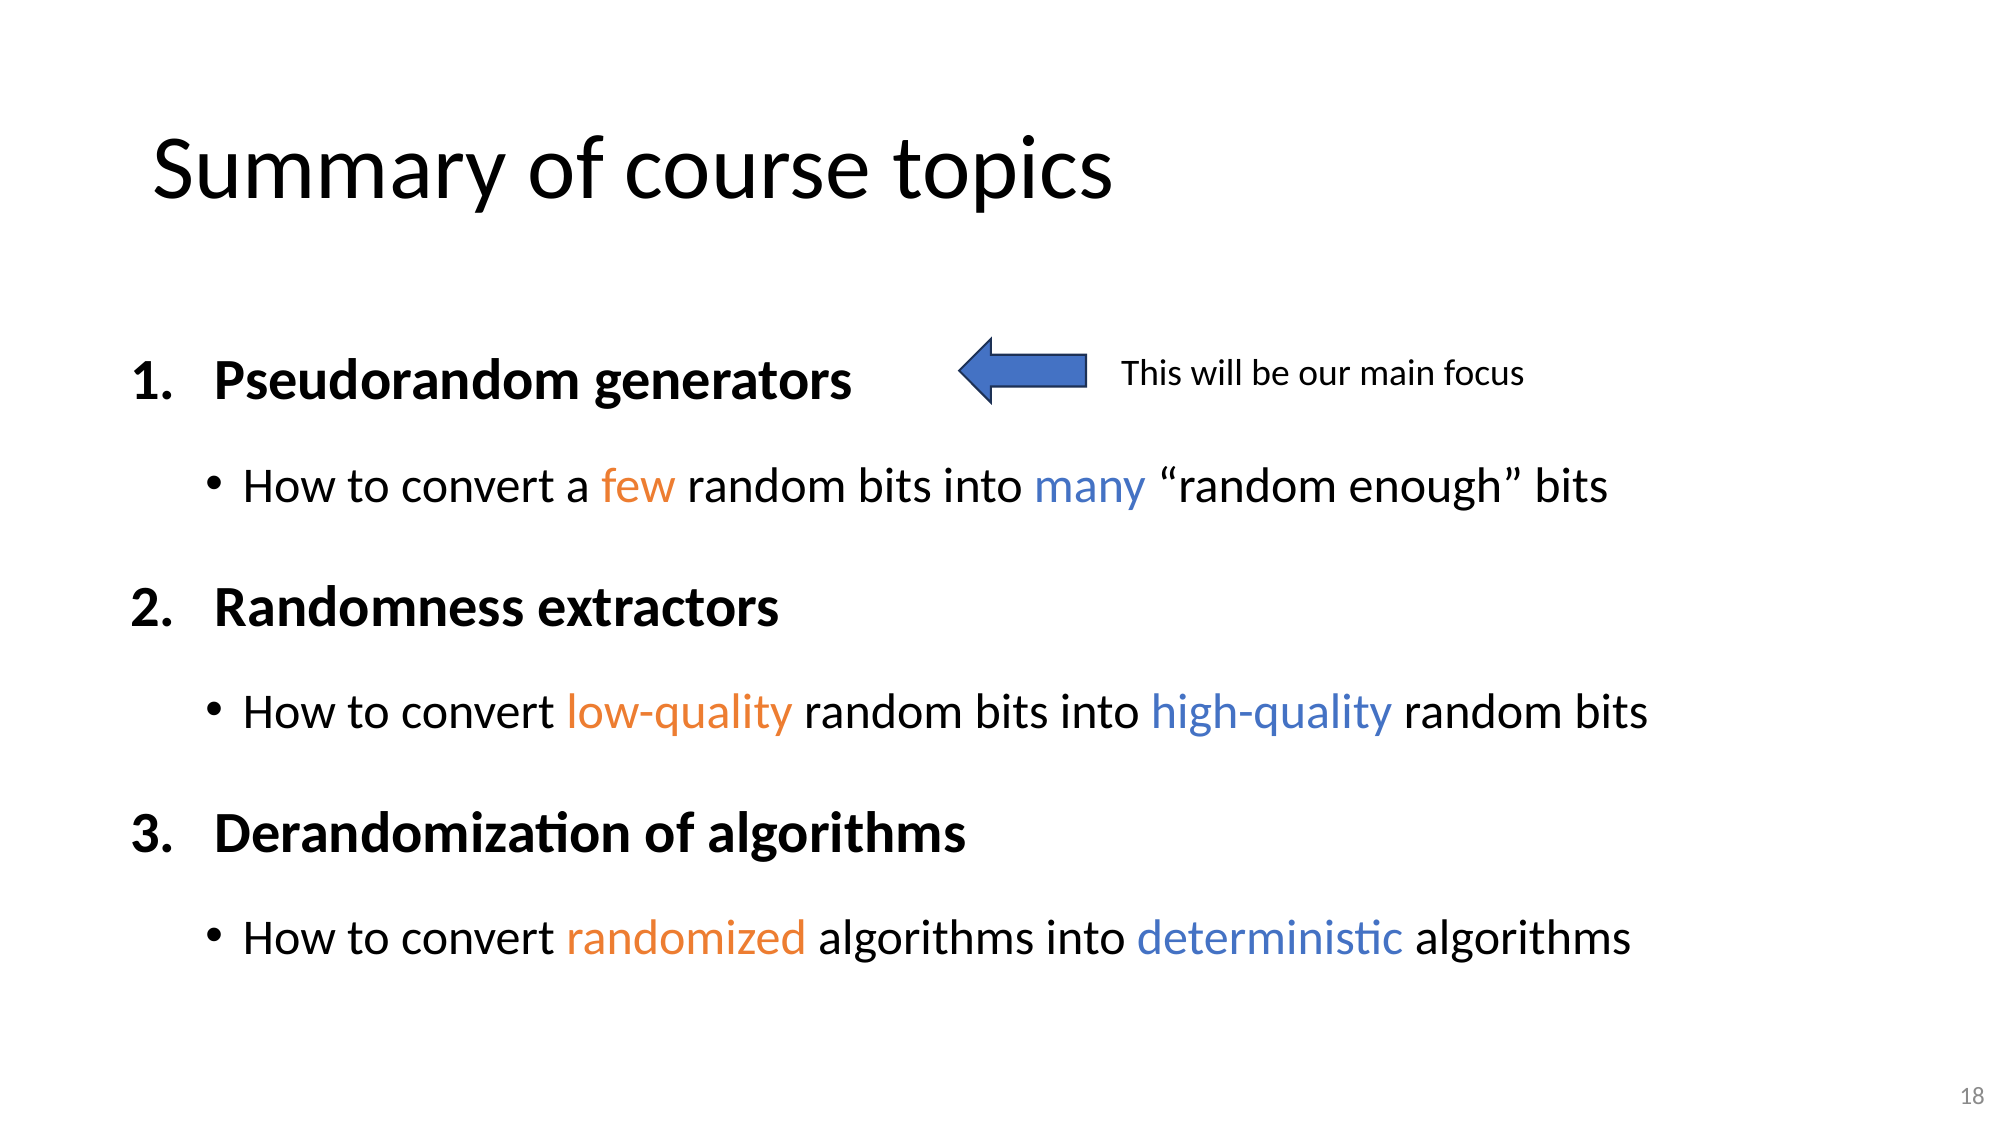

# Summary of course topics
Pseudorandom generators
How to convert a few random bits into many “random enough” bits
Randomness extractors
How to convert low-quality random bits into high-quality random bits
Derandomization of algorithms
How to convert randomized algorithms into deterministic algorithms

This will be our main focus
18